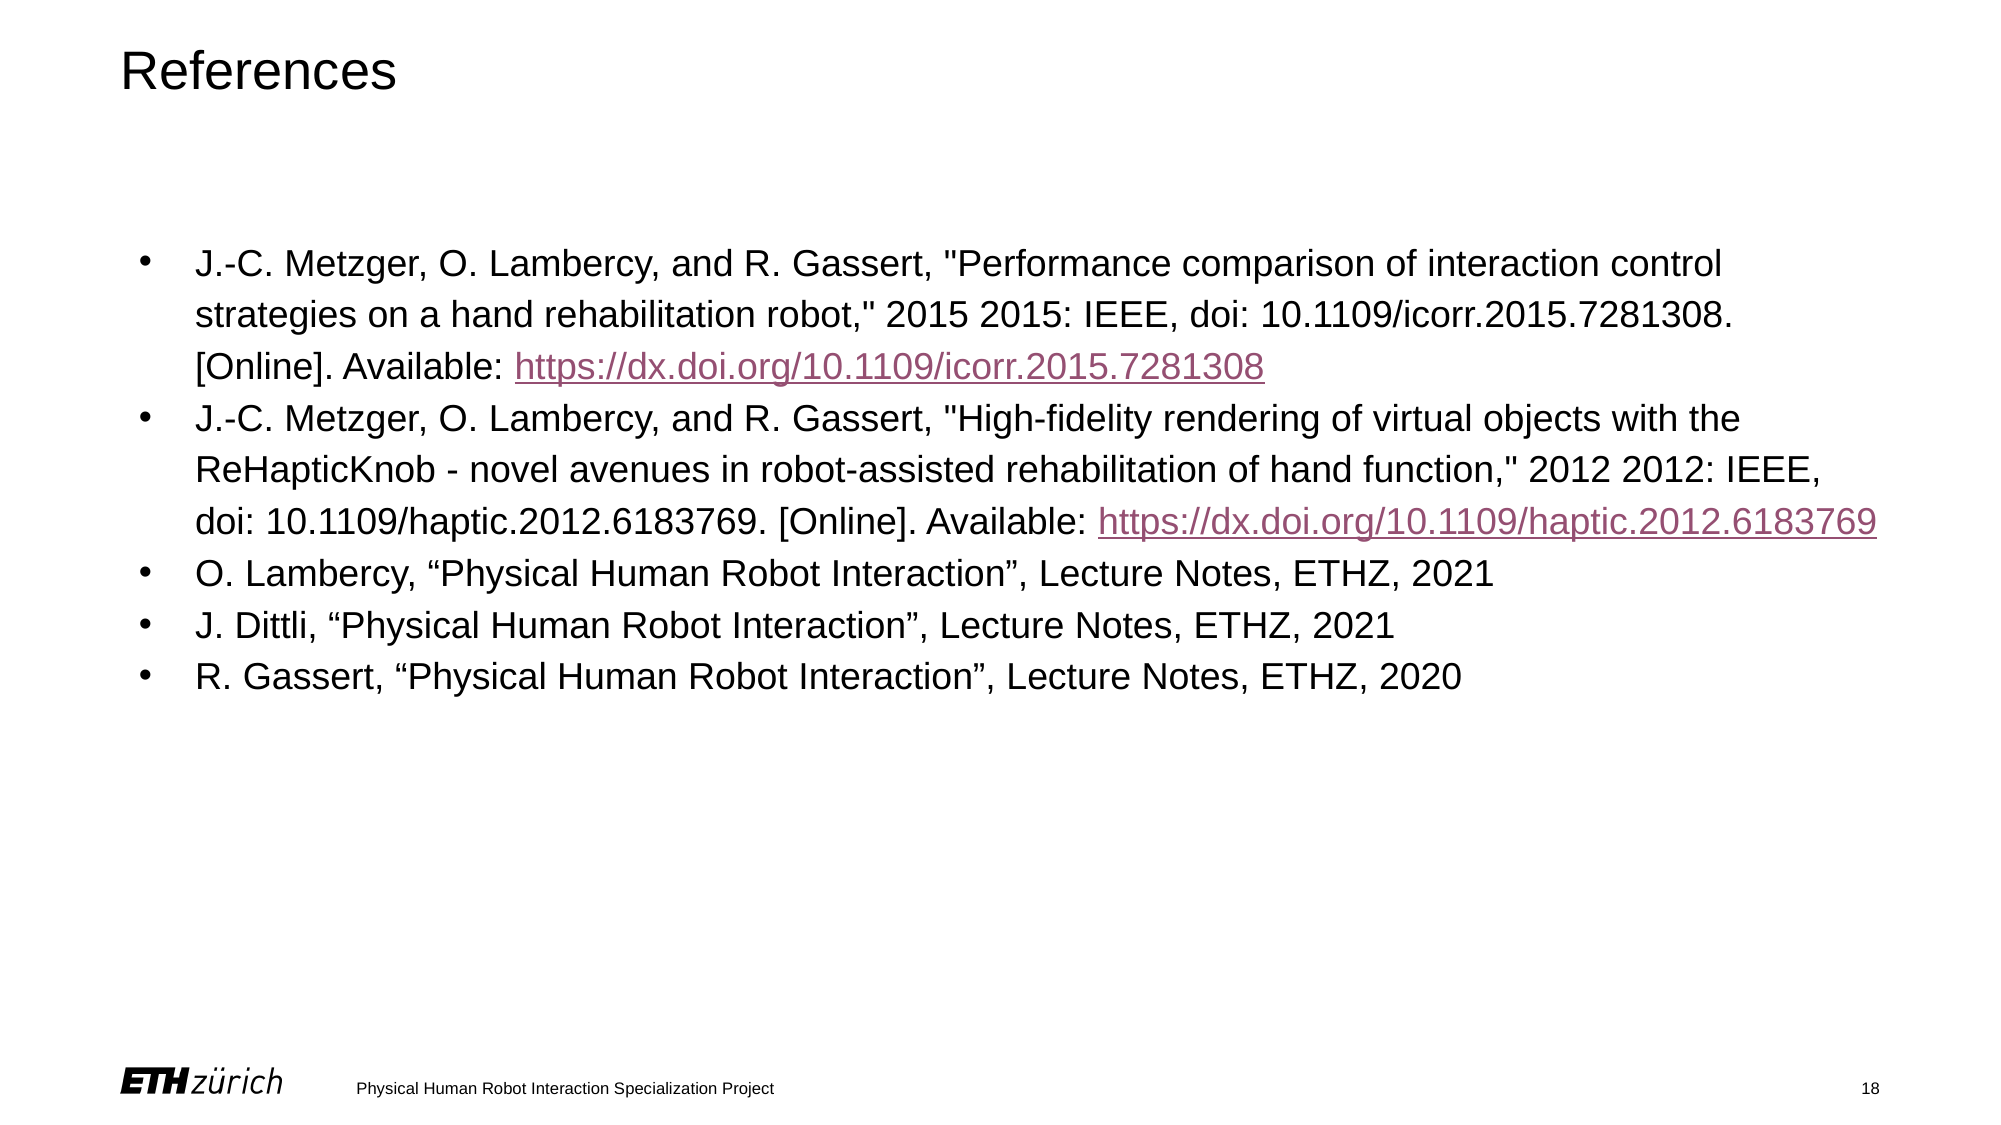

# References
J.-C. Metzger, O. Lambercy, and R. Gassert, "Performance comparison of interaction control strategies on a hand rehabilitation robot," 2015 2015: IEEE, doi: 10.1109/icorr.2015.7281308. [Online]. Available: https://dx.doi.org/10.1109/icorr.2015.7281308
J.-C. Metzger, O. Lambercy, and R. Gassert, "High-fidelity rendering of virtual objects with the ReHapticKnob - novel avenues in robot-assisted rehabilitation of hand function," 2012 2012: IEEE, doi: 10.1109/haptic.2012.6183769. [Online]. Available: https://dx.doi.org/10.1109/haptic.2012.6183769
O. Lambercy, “Physical Human Robot Interaction”, Lecture Notes, ETHZ, 2021
J. Dittli, “Physical Human Robot Interaction”, Lecture Notes, ETHZ, 2021
R. Gassert, “Physical Human Robot Interaction”, Lecture Notes, ETHZ, 2020
Physical Human Robot Interaction Specialization Project
18